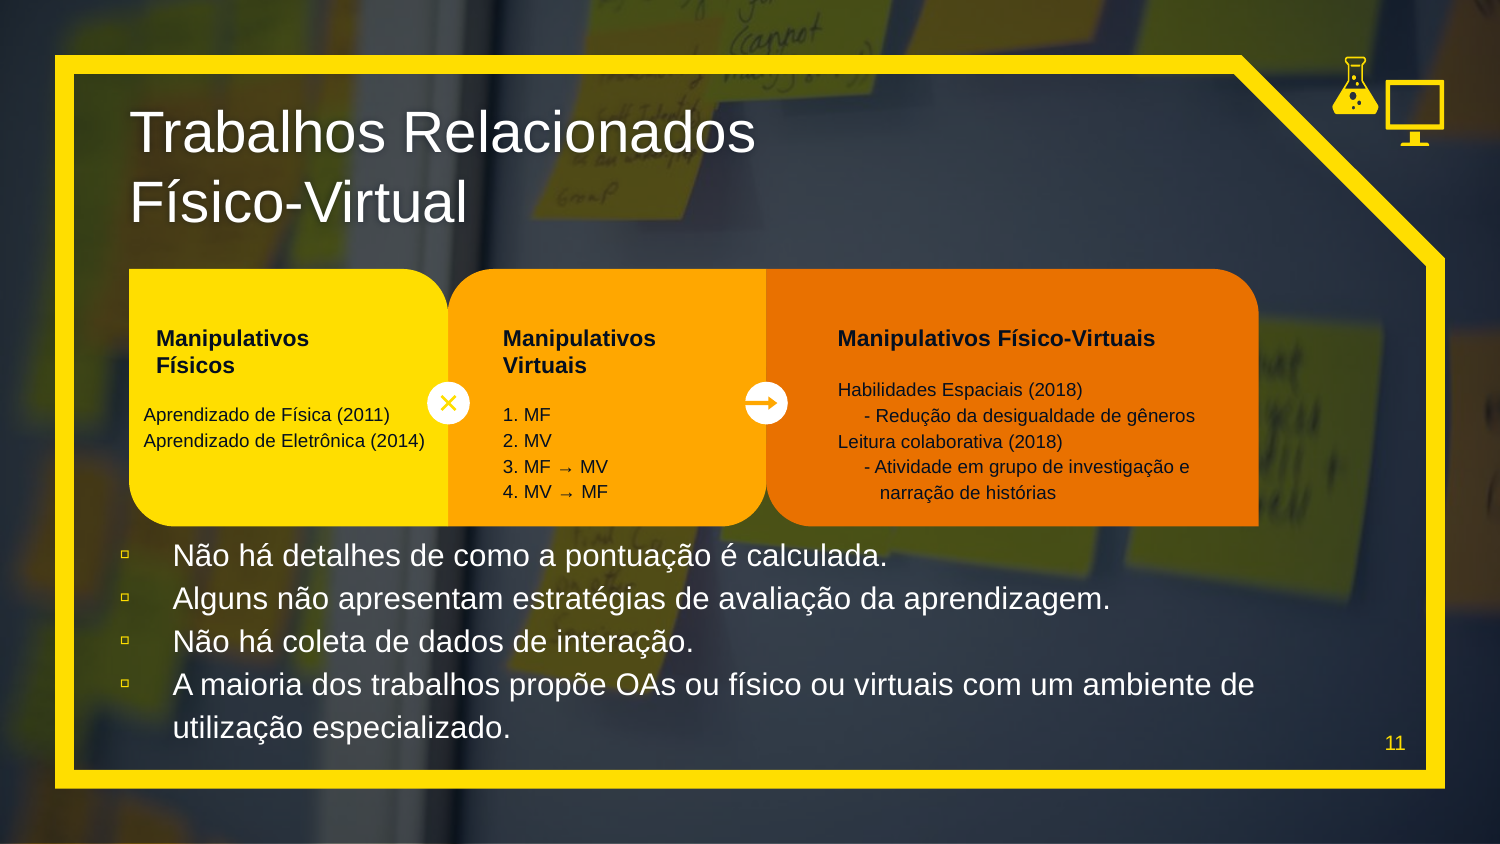

# Trabalhos Relacionados
Físico-Virtual

Manipulativos
Físicos
Aprendizado de Física (2011)
Aprendizado de Eletrônica (2014)

Manipulativos Virtuais
1. MF
2. MV
3. MF → MV
4. MV → MF

Manipulativos Físico-Virtuais
Habilidades Espaciais (2018)
     - Redução da desigualdade de gêneros
Leitura colaborativa (2018)
     - Atividade em grupo de investigação e
        narração de histórias

Não há detalhes de como a pontuação é calculada.
Alguns não apresentam estratégias de avaliação da aprendizagem.
Não há coleta de dados de interação.
A maioria dos trabalhos propõe OAs ou físico ou virtuais com um ambiente de utilização especializado.
11